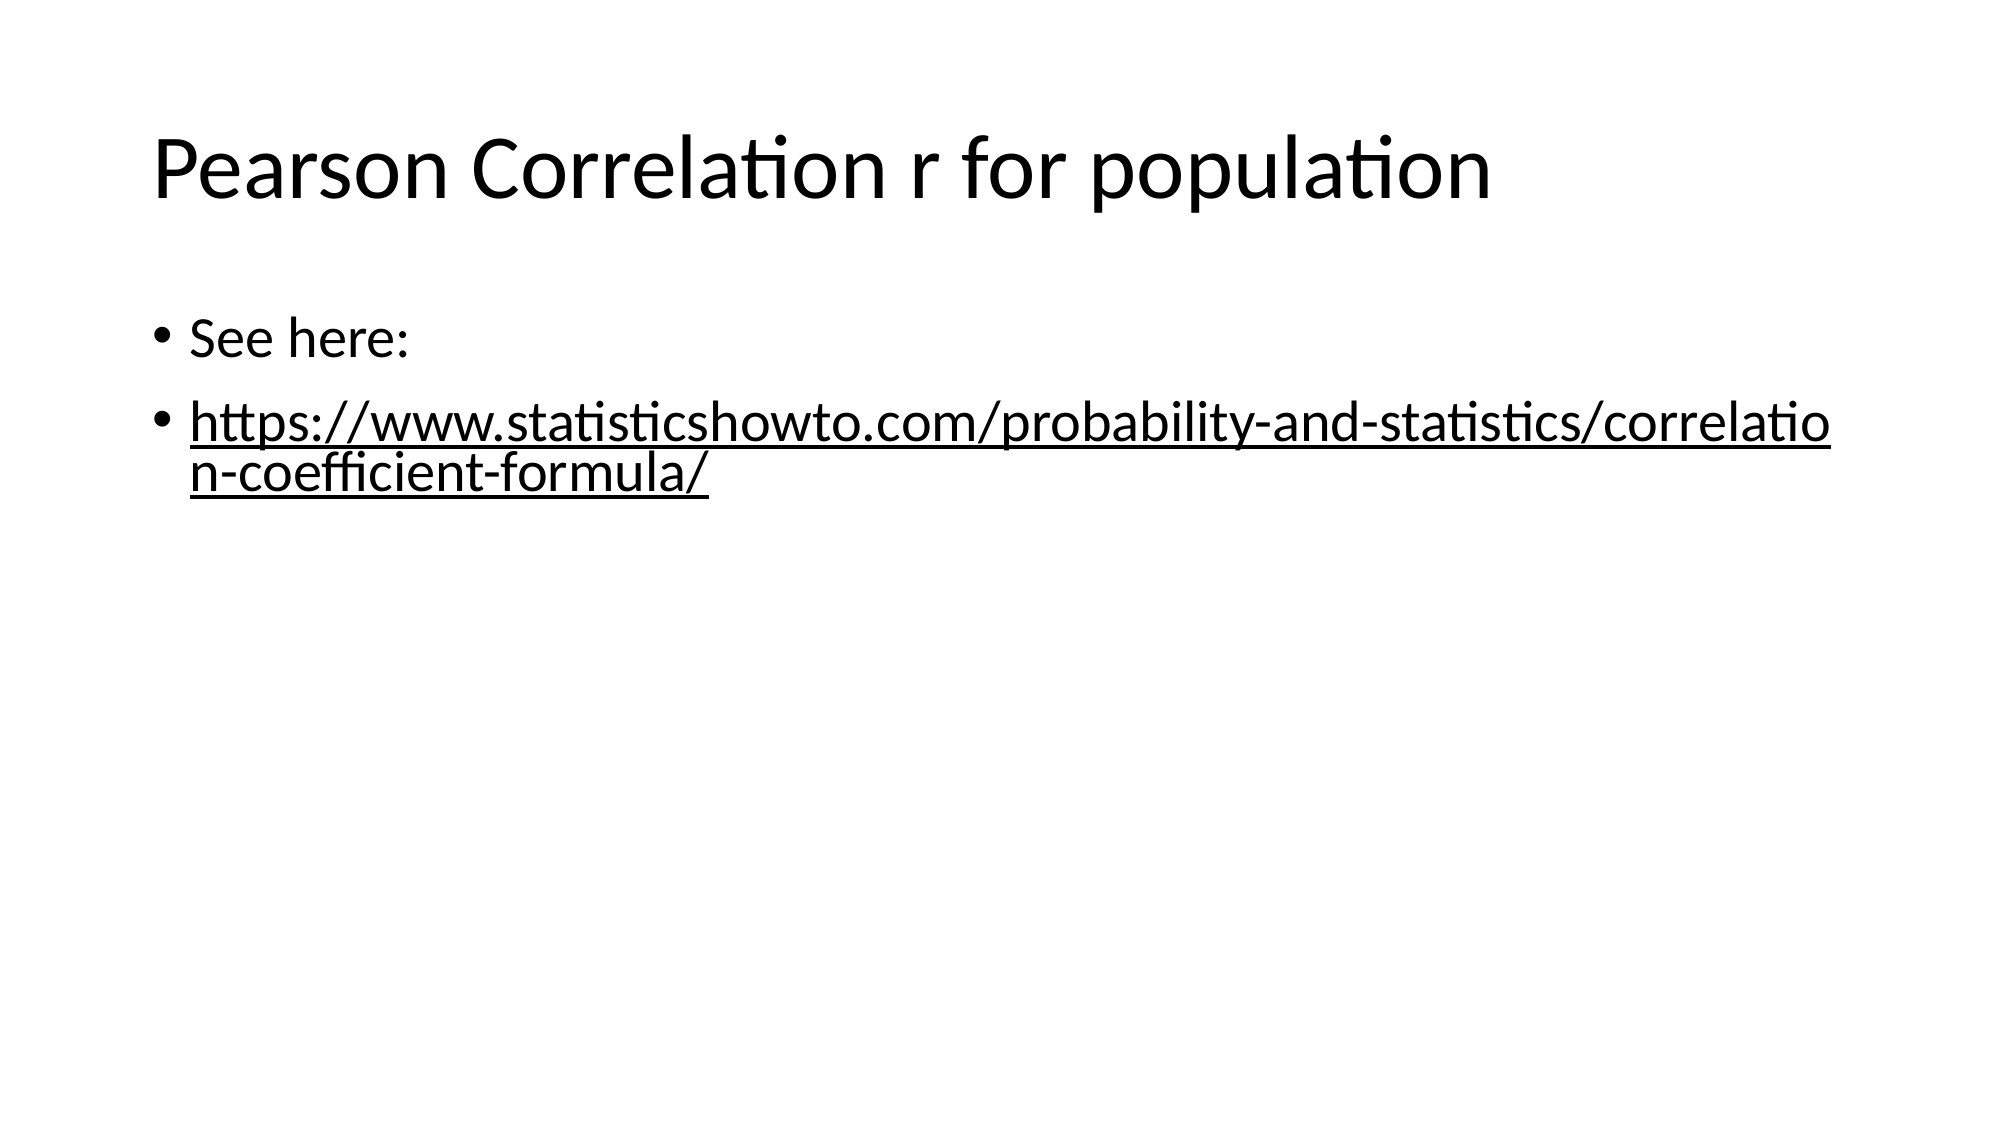

# Pearson Correlation r for population
See here:
https://www.statisticshowto.com/probability-and-statistics/correlation-coefficient-formula/